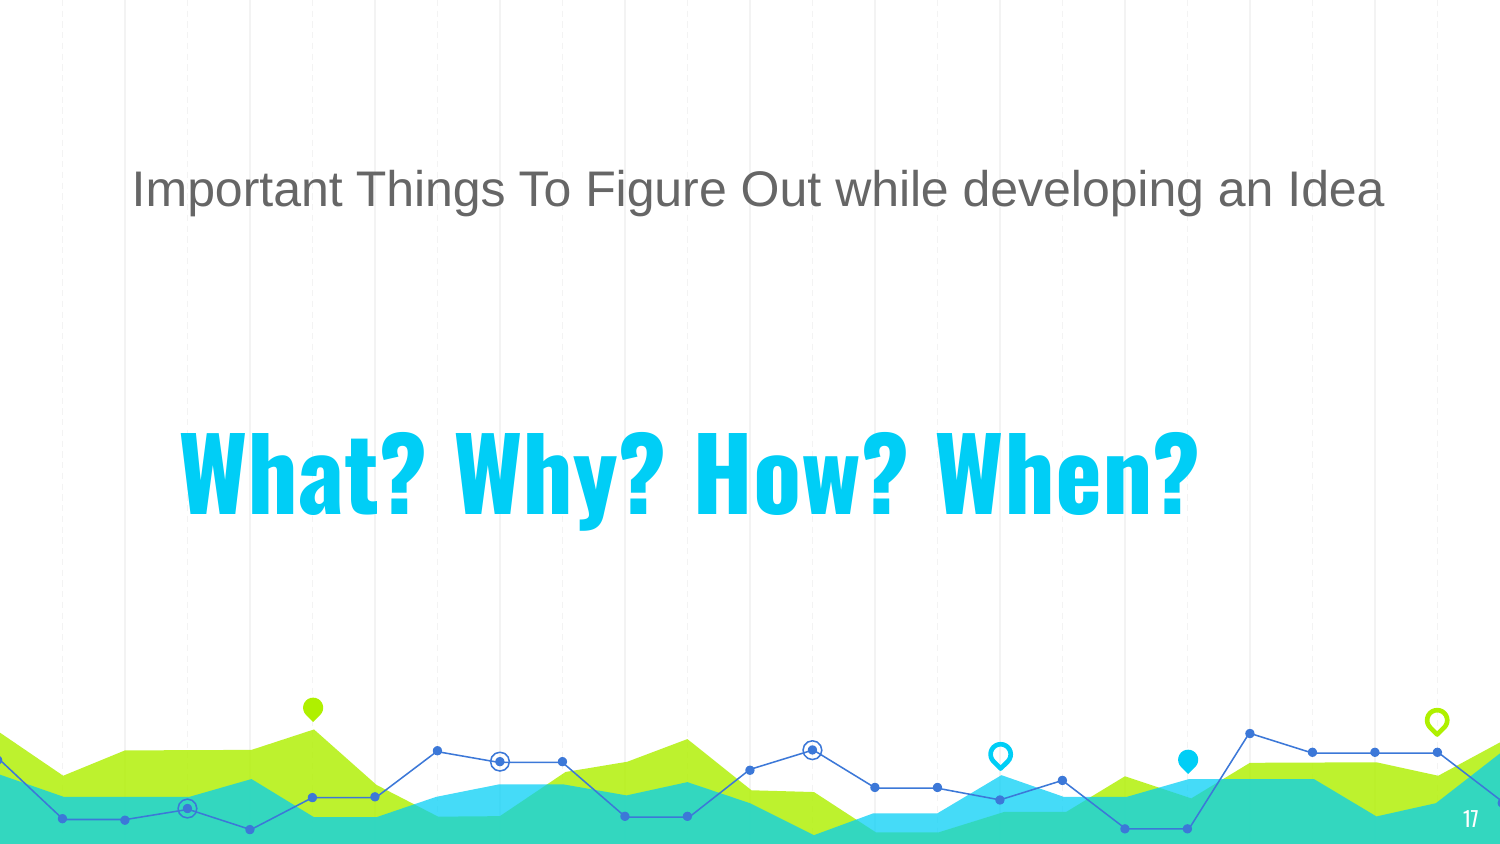

Important Things To Figure Out while developing an Idea
# What? Why? How? When?
17